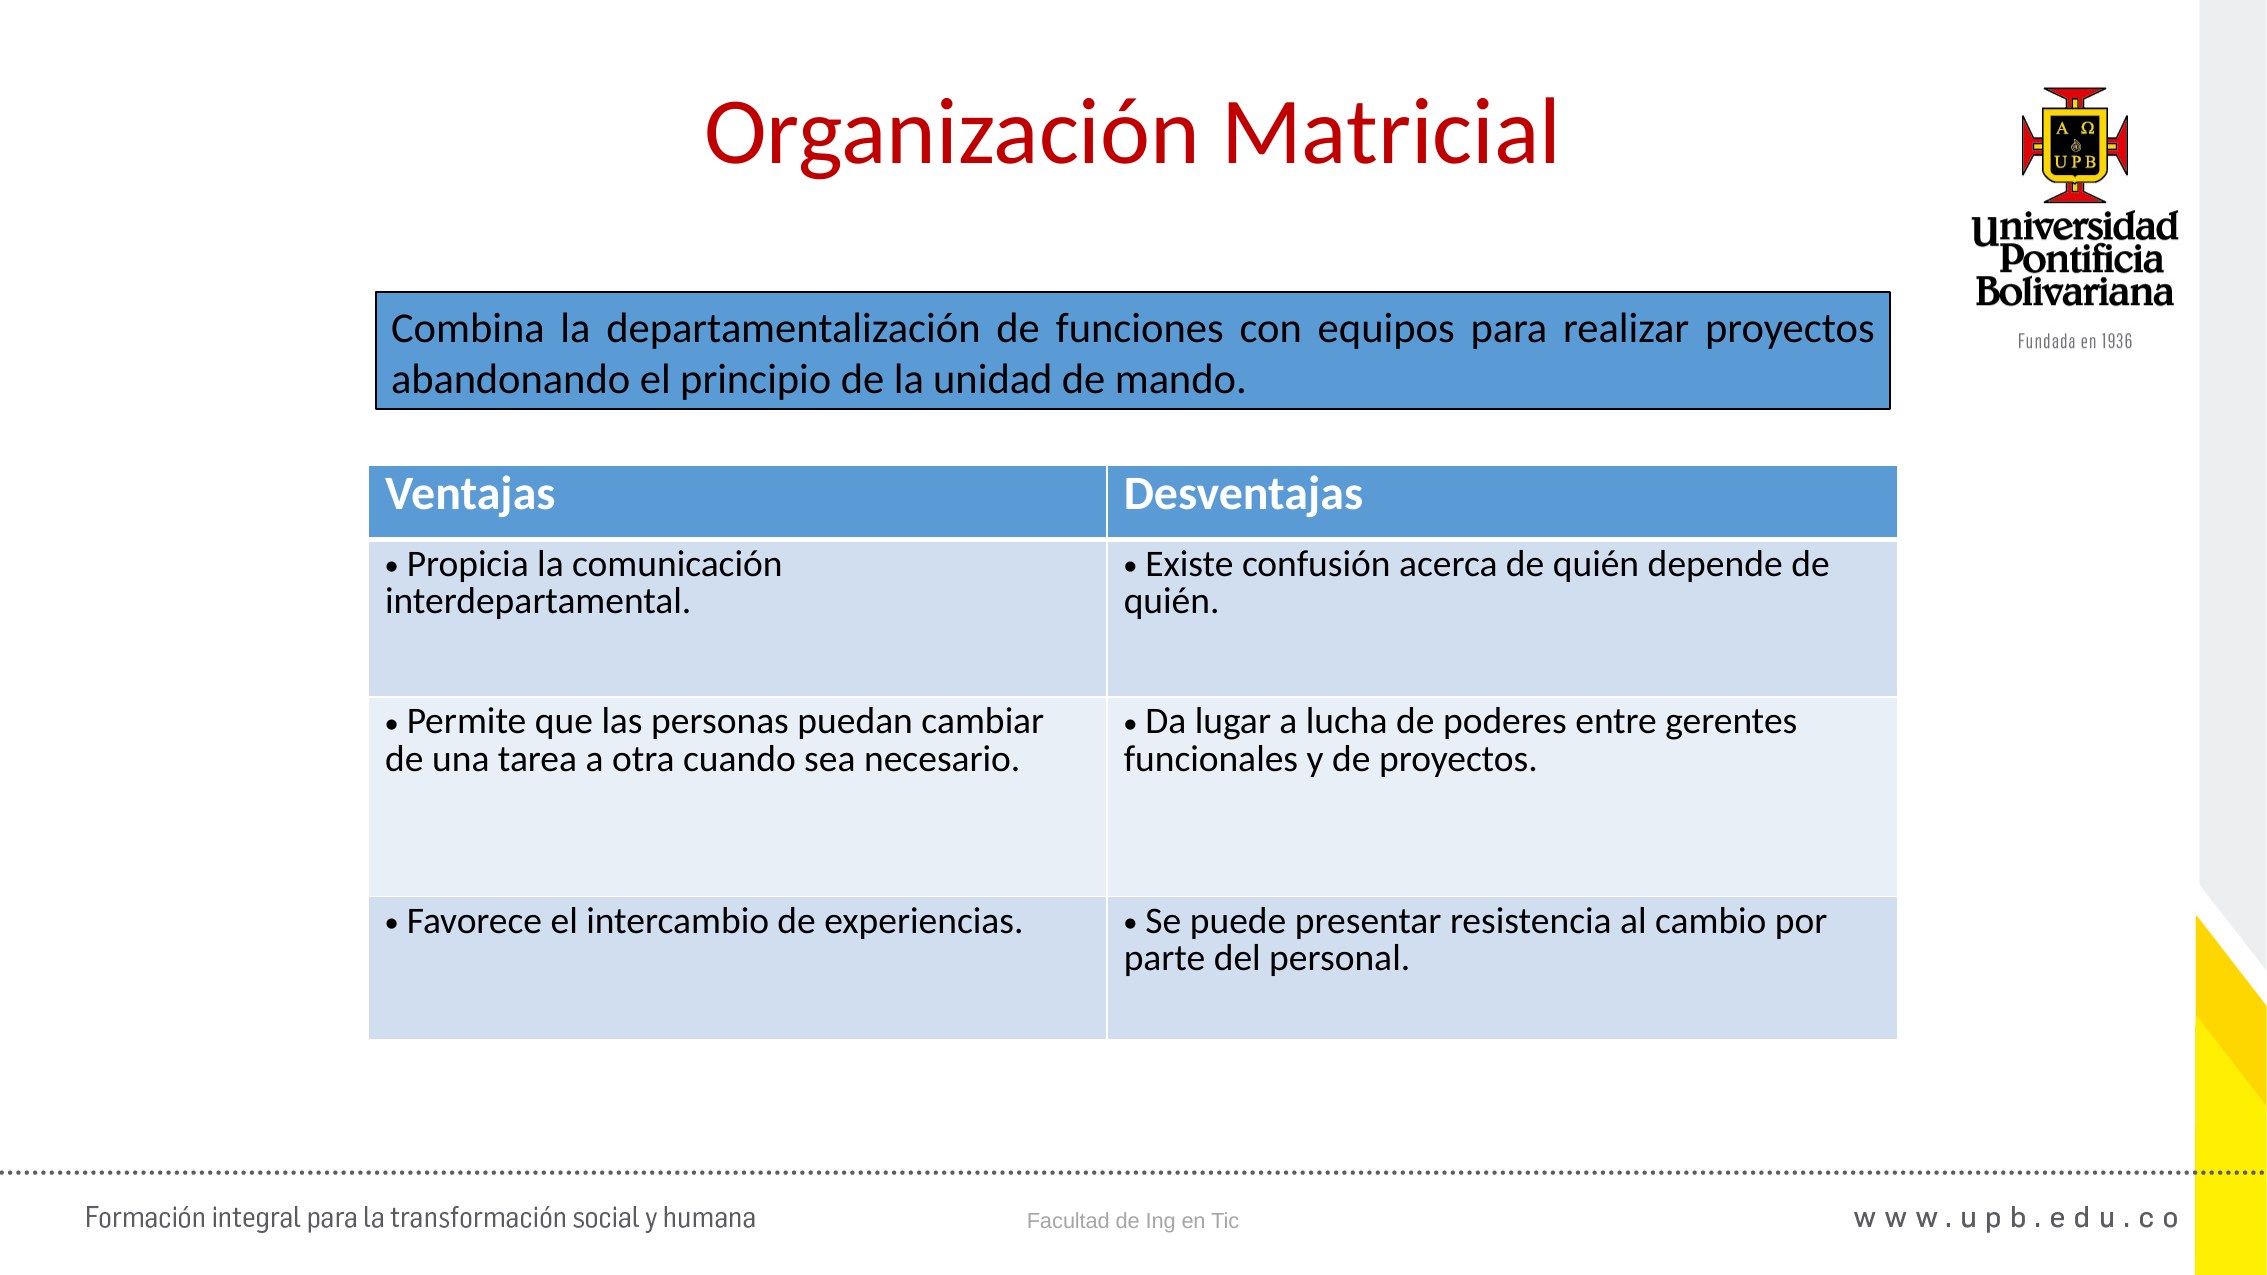

07:52
Teoría de las Organizaciones - Capítulo I: La Empresa
34
# Organización Matricial
Combina la departamentalización de funciones con equipos para realizar proyectos abandonando el principio de la unidad de mando.
| Ventajas | Desventajas |
| --- | --- |
| Propicia la comunicación interdepartamental. | Existe confusión acerca de quién depende de quién. |
| Permite que las personas puedan cambiar de una tarea a otra cuando sea necesario. | Da lugar a lucha de poderes entre gerentes funcionales y de proyectos. |
| Favorece el intercambio de experiencias. | Se puede presentar resistencia al cambio por parte del personal. |